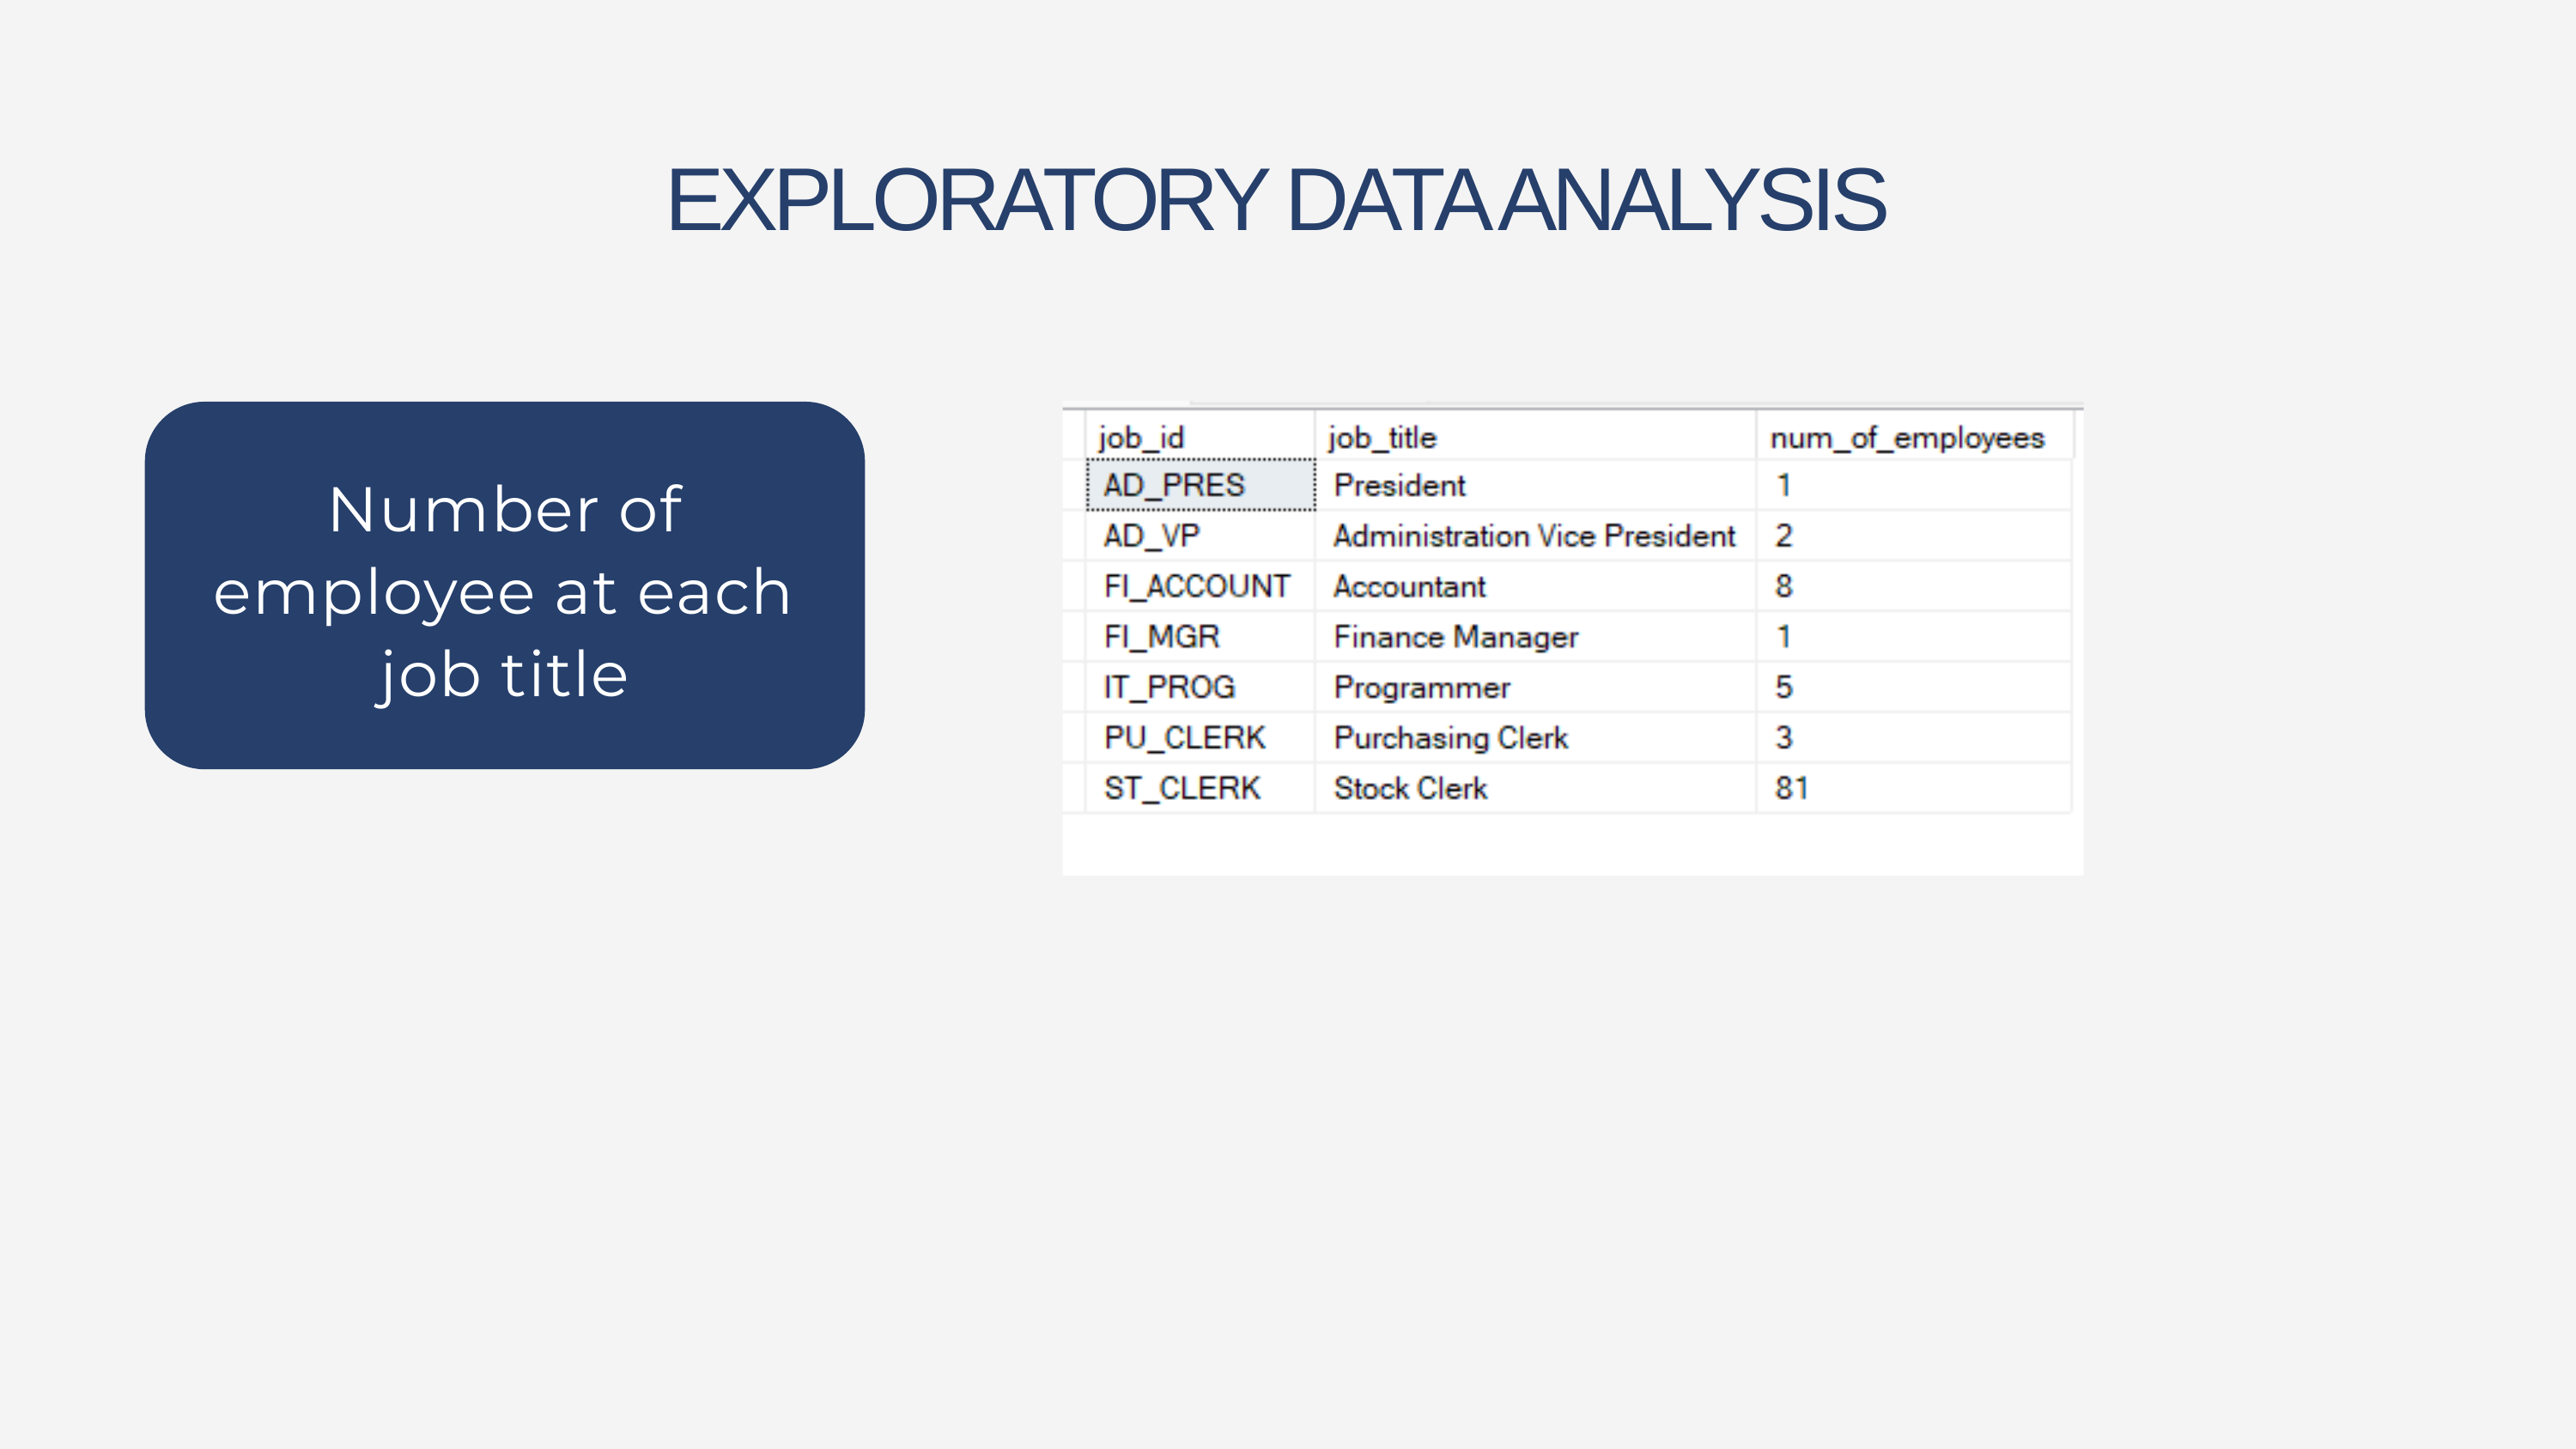

EXPLORATORY DATA ANALYSIS

Number of employee at each job title